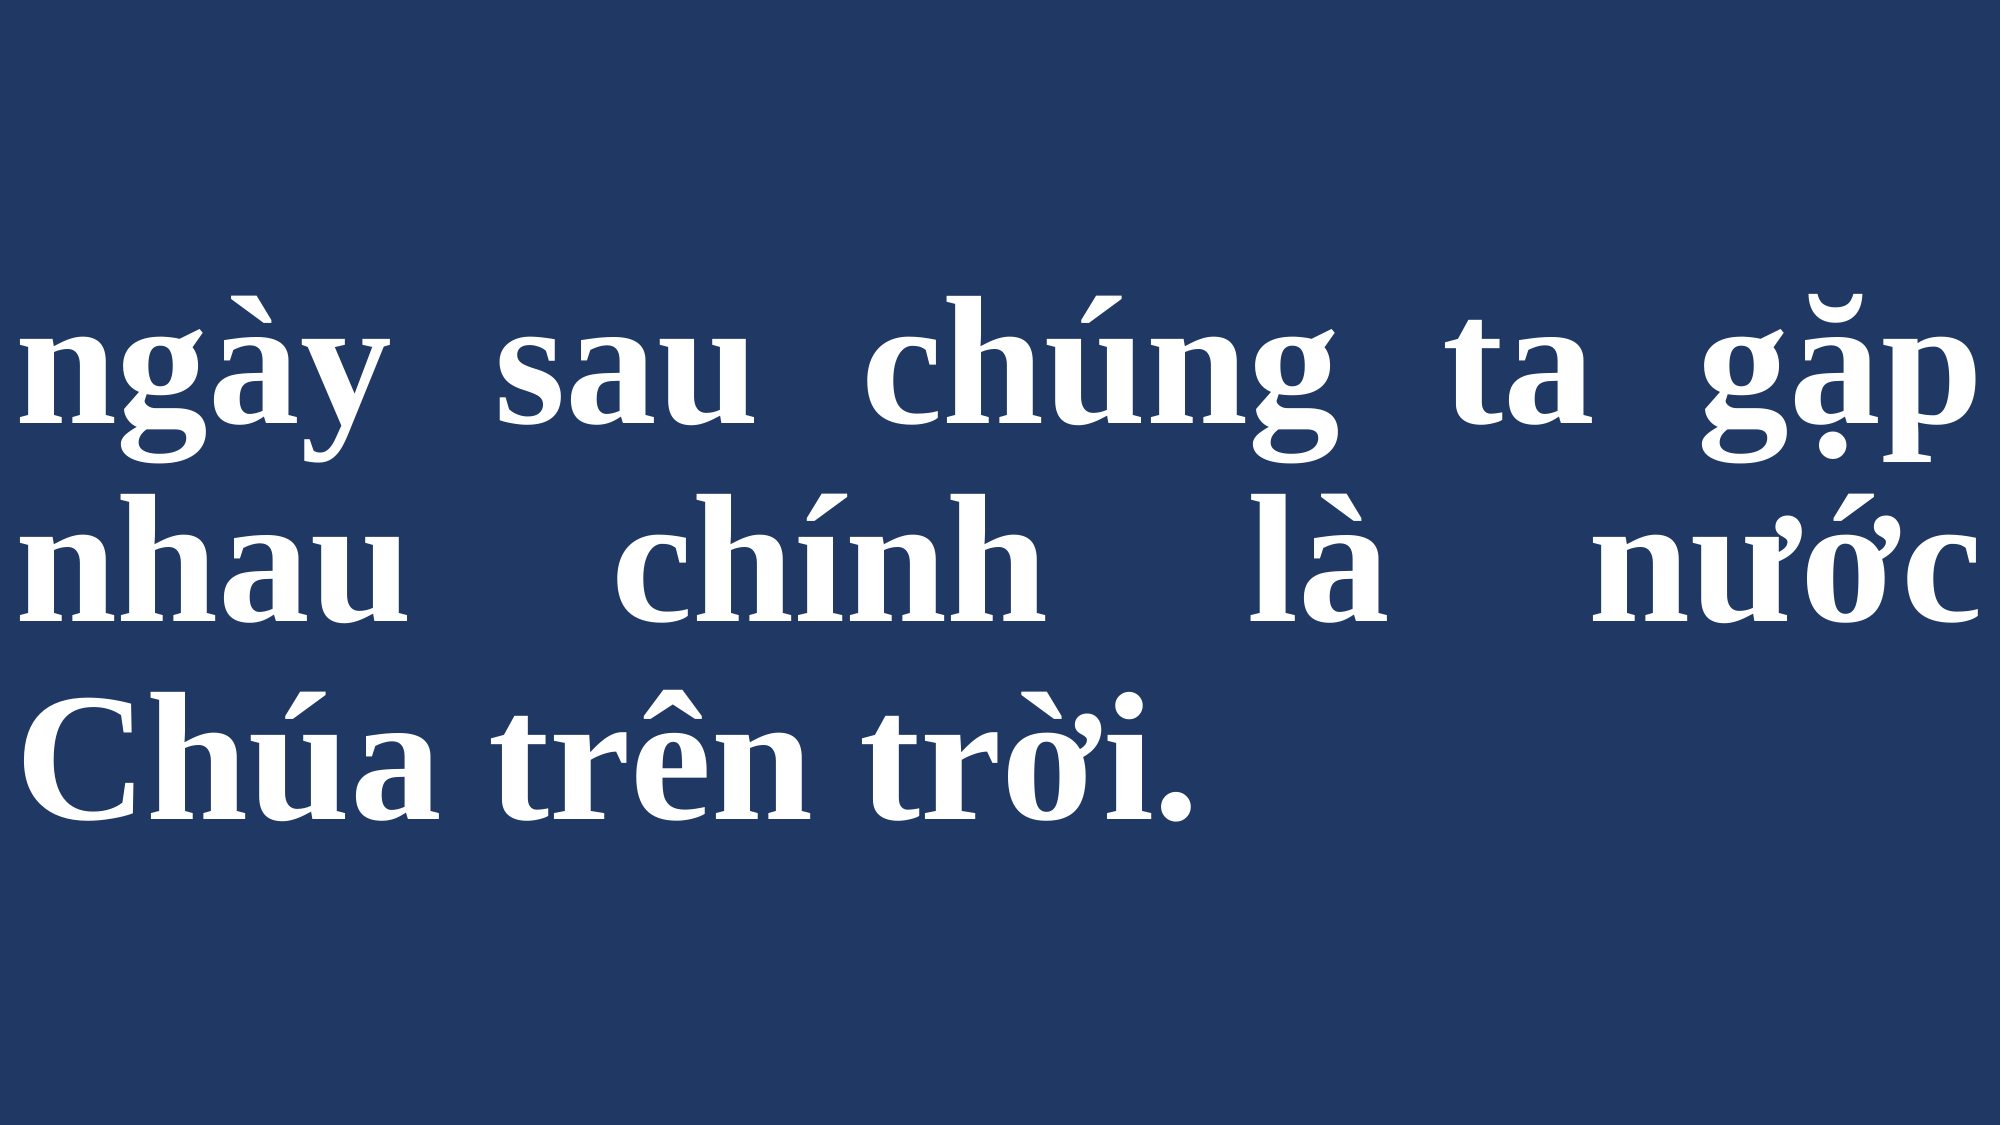

# ngày sau chúng ta gặp nhau chính là nước Chúa trên trời.